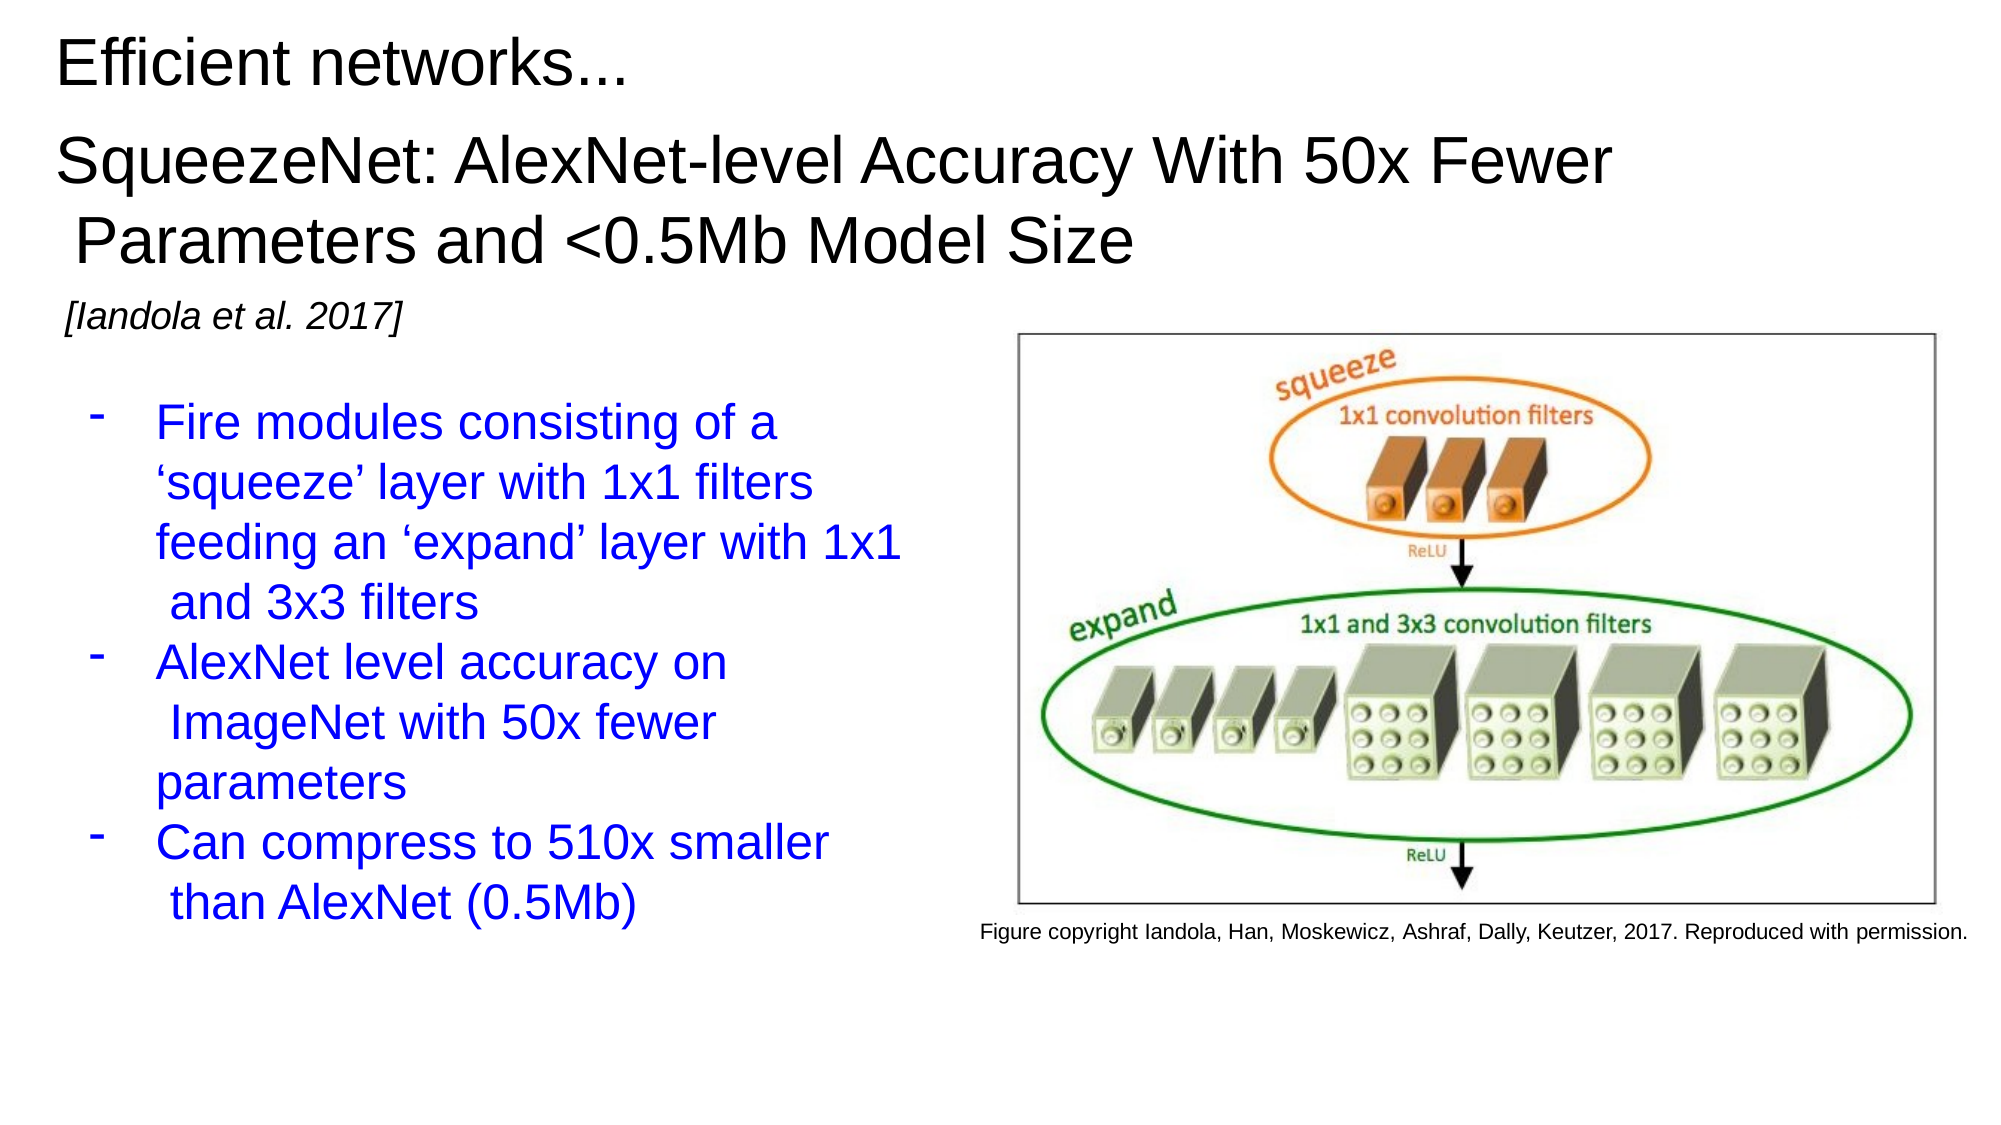

# Efficient networks...
SqueezeNet: AlexNet-level Accuracy With 50x Fewer  Parameters and <0.5Mb Model Size
[Iandola et al. 2017]

Fire modules consisting of a  ‘squeeze’ layer with 1x1 filters  feeding an ‘expand’ layer with 1x1  and 3x3 filters
AlexNet level accuracy on  ImageNet with 50x fewer  parameters
Can compress to 510x smaller  than AlexNet (0.5Mb)

Figure copyright Iandola, Han, Moskewicz, Ashraf, Dally, Keutzer, 2017. Reproduced with permission.
Lecture 9 -
Fei-Fei Li & Justin Johnson & Serena Yeung	Lecture 9 -	May 2, 2017